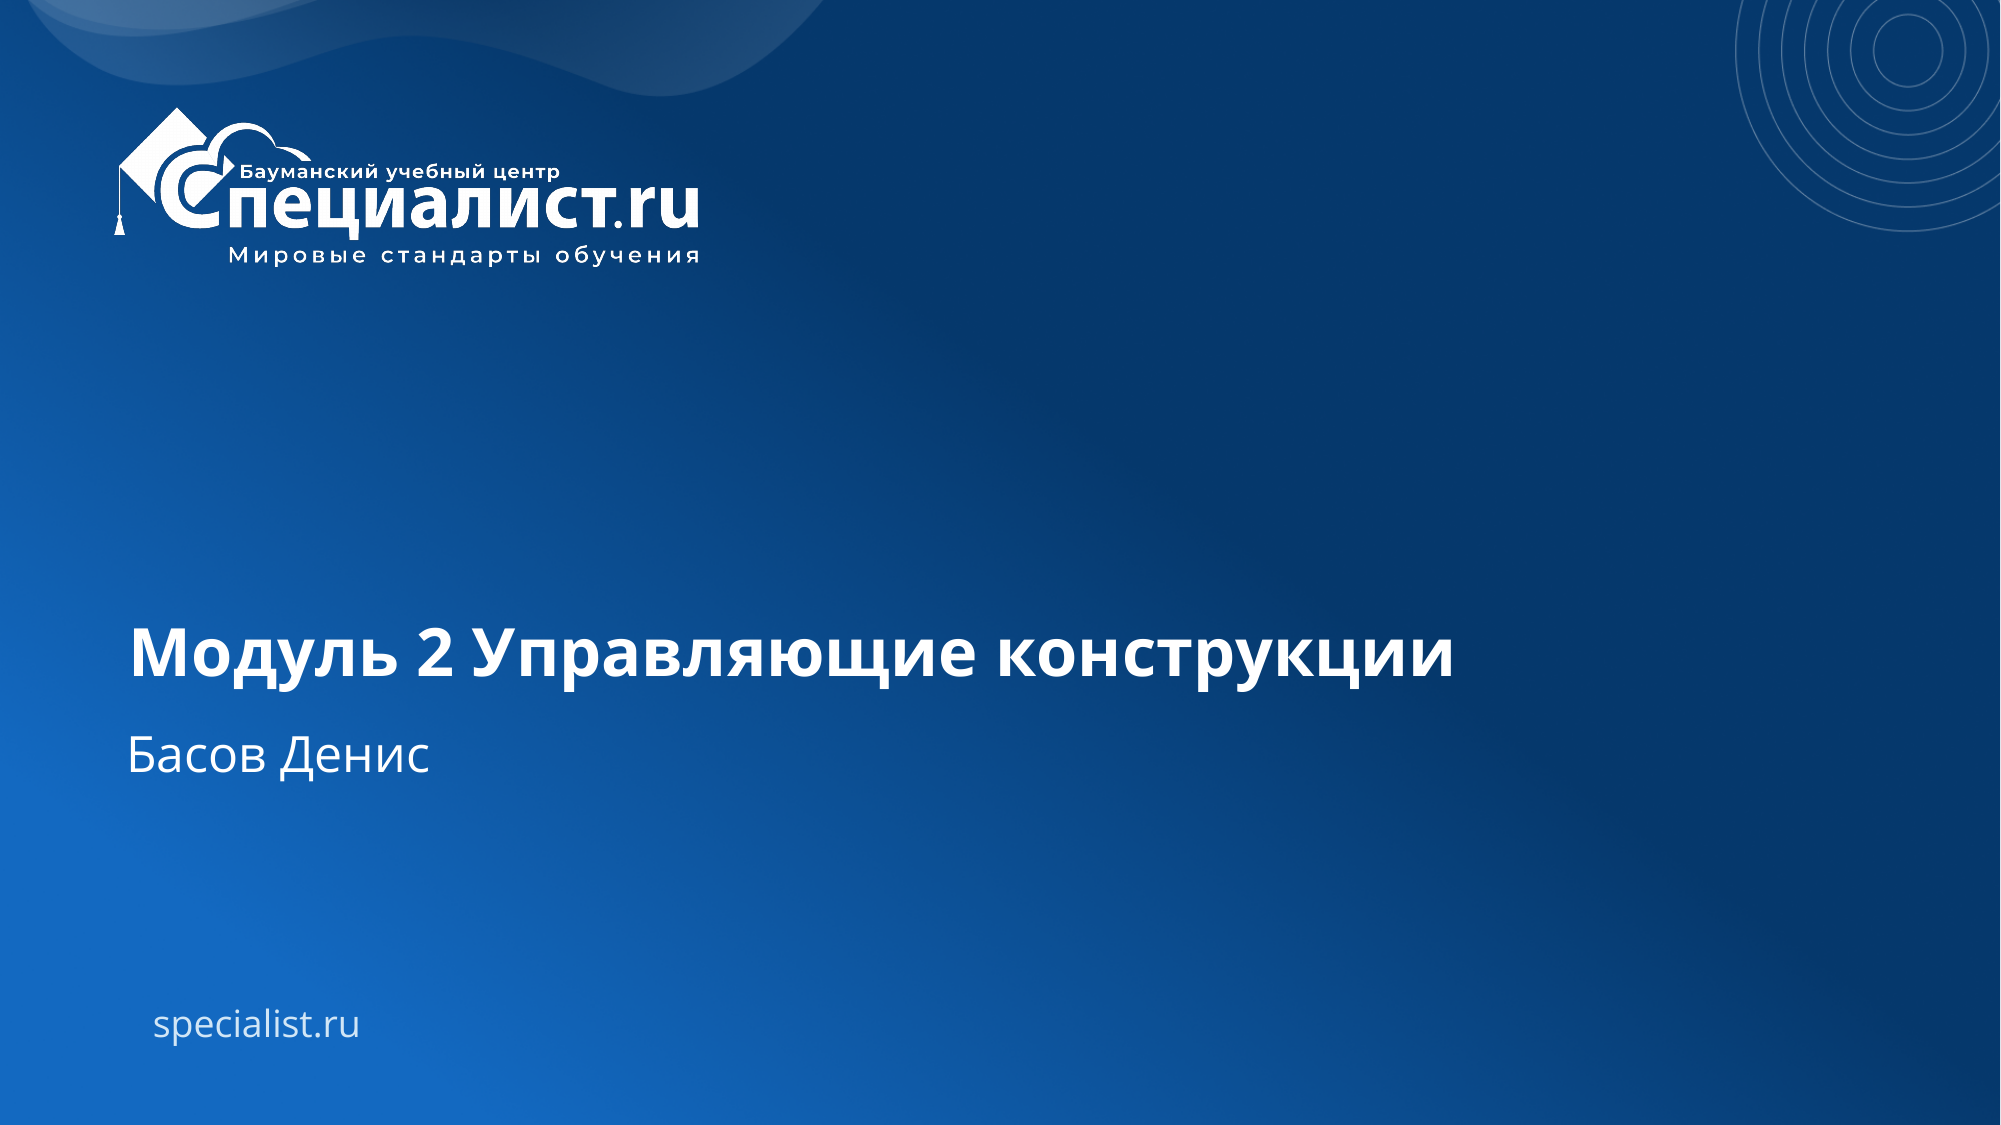

# Модуль 2 Управляющие конструкции
Басов Денис